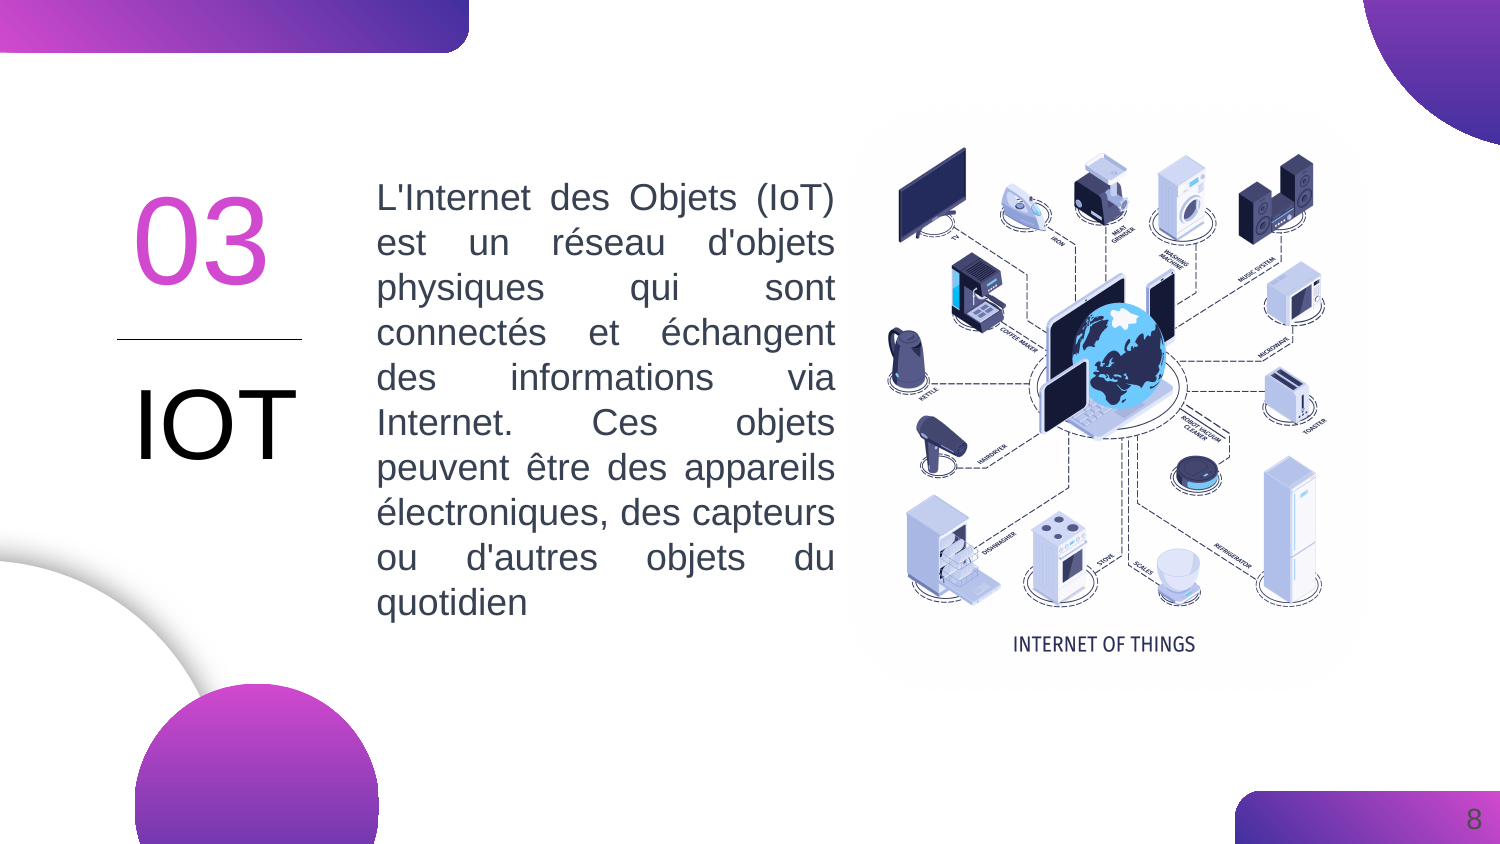

03
L'Internet des Objets (IoT) est un réseau d'objets physiques qui sont connectés et échangent des informations via Internet. Ces objets peuvent être des appareils électroniques, des capteurs ou d'autres objets du quotidien
# IOT

8